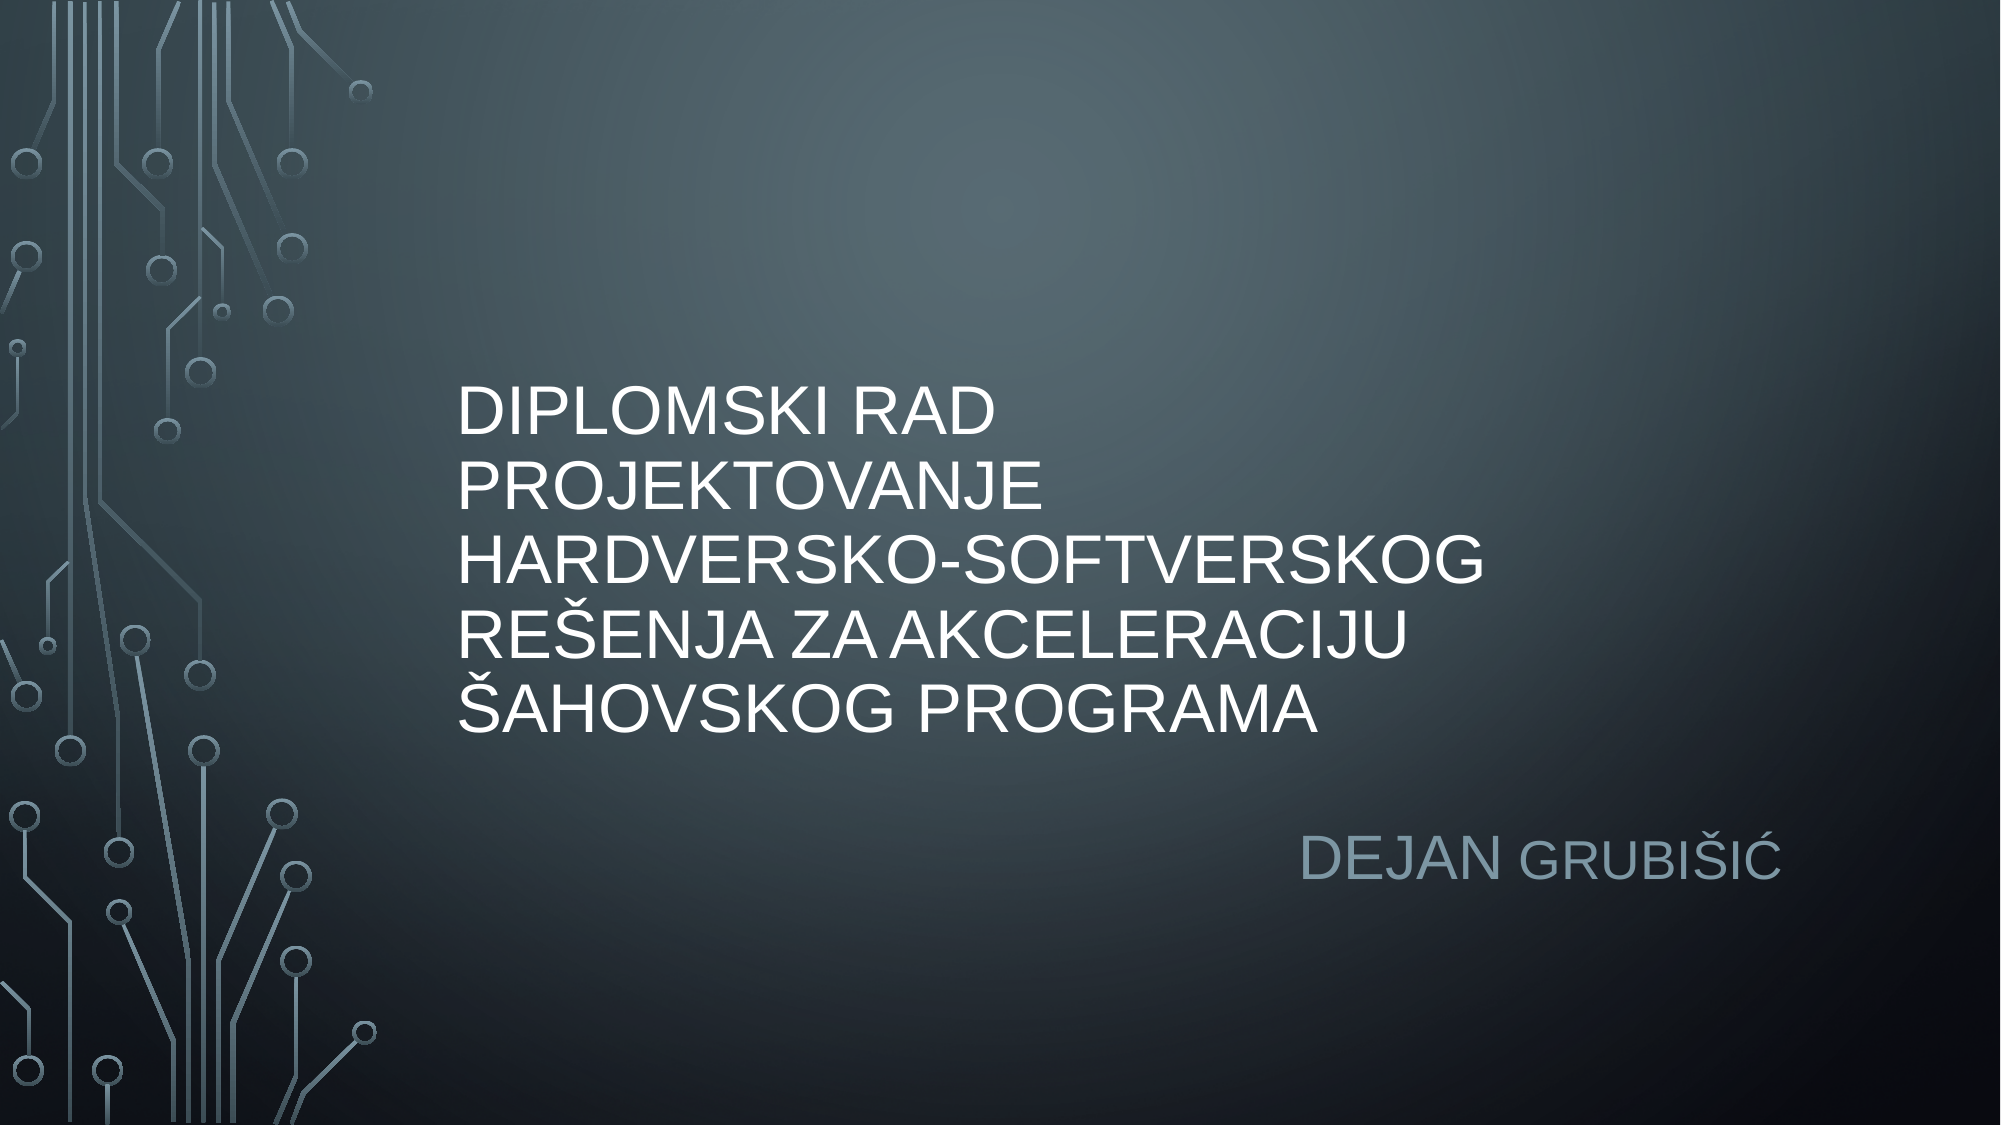

# Diplomski rad Projektovanje hardversko-softverskog rešenja za akceleraciju šahovskog programa
Dejan Grubišić